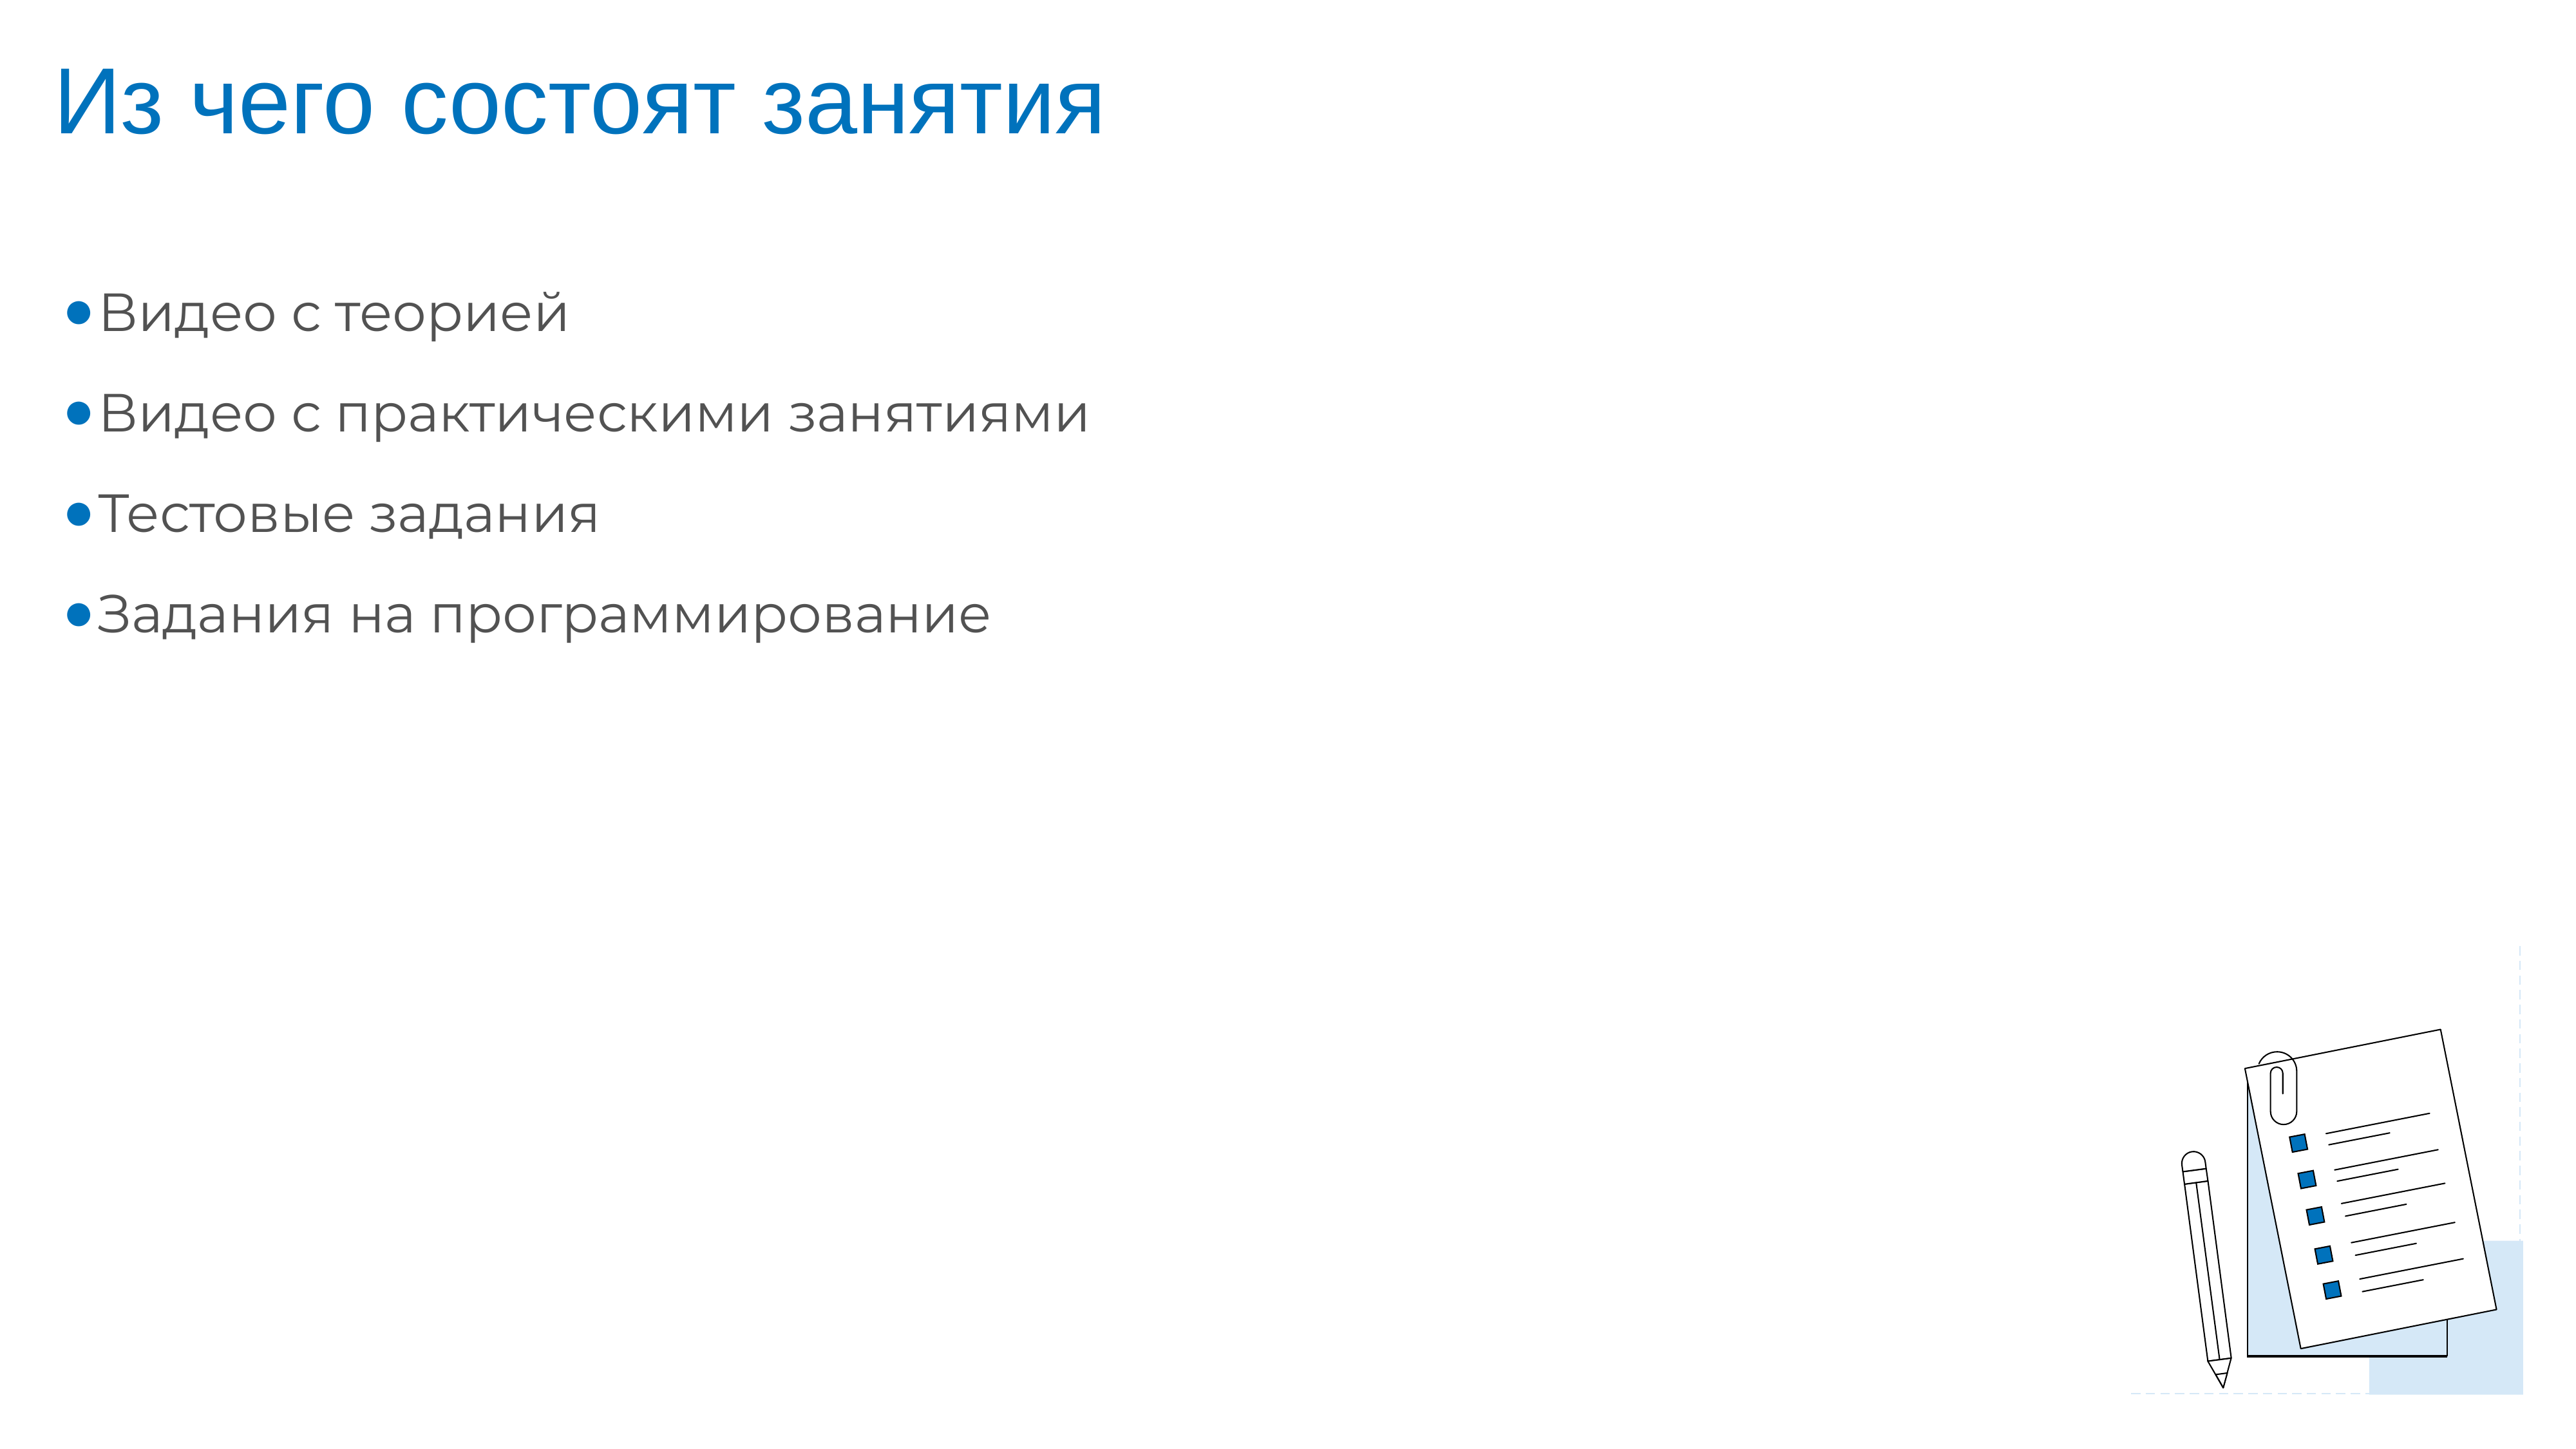

Из чего состоят занятия
Видео с теорией
Видео с практическими занятиями
Тестовые задания
Задания на программирование